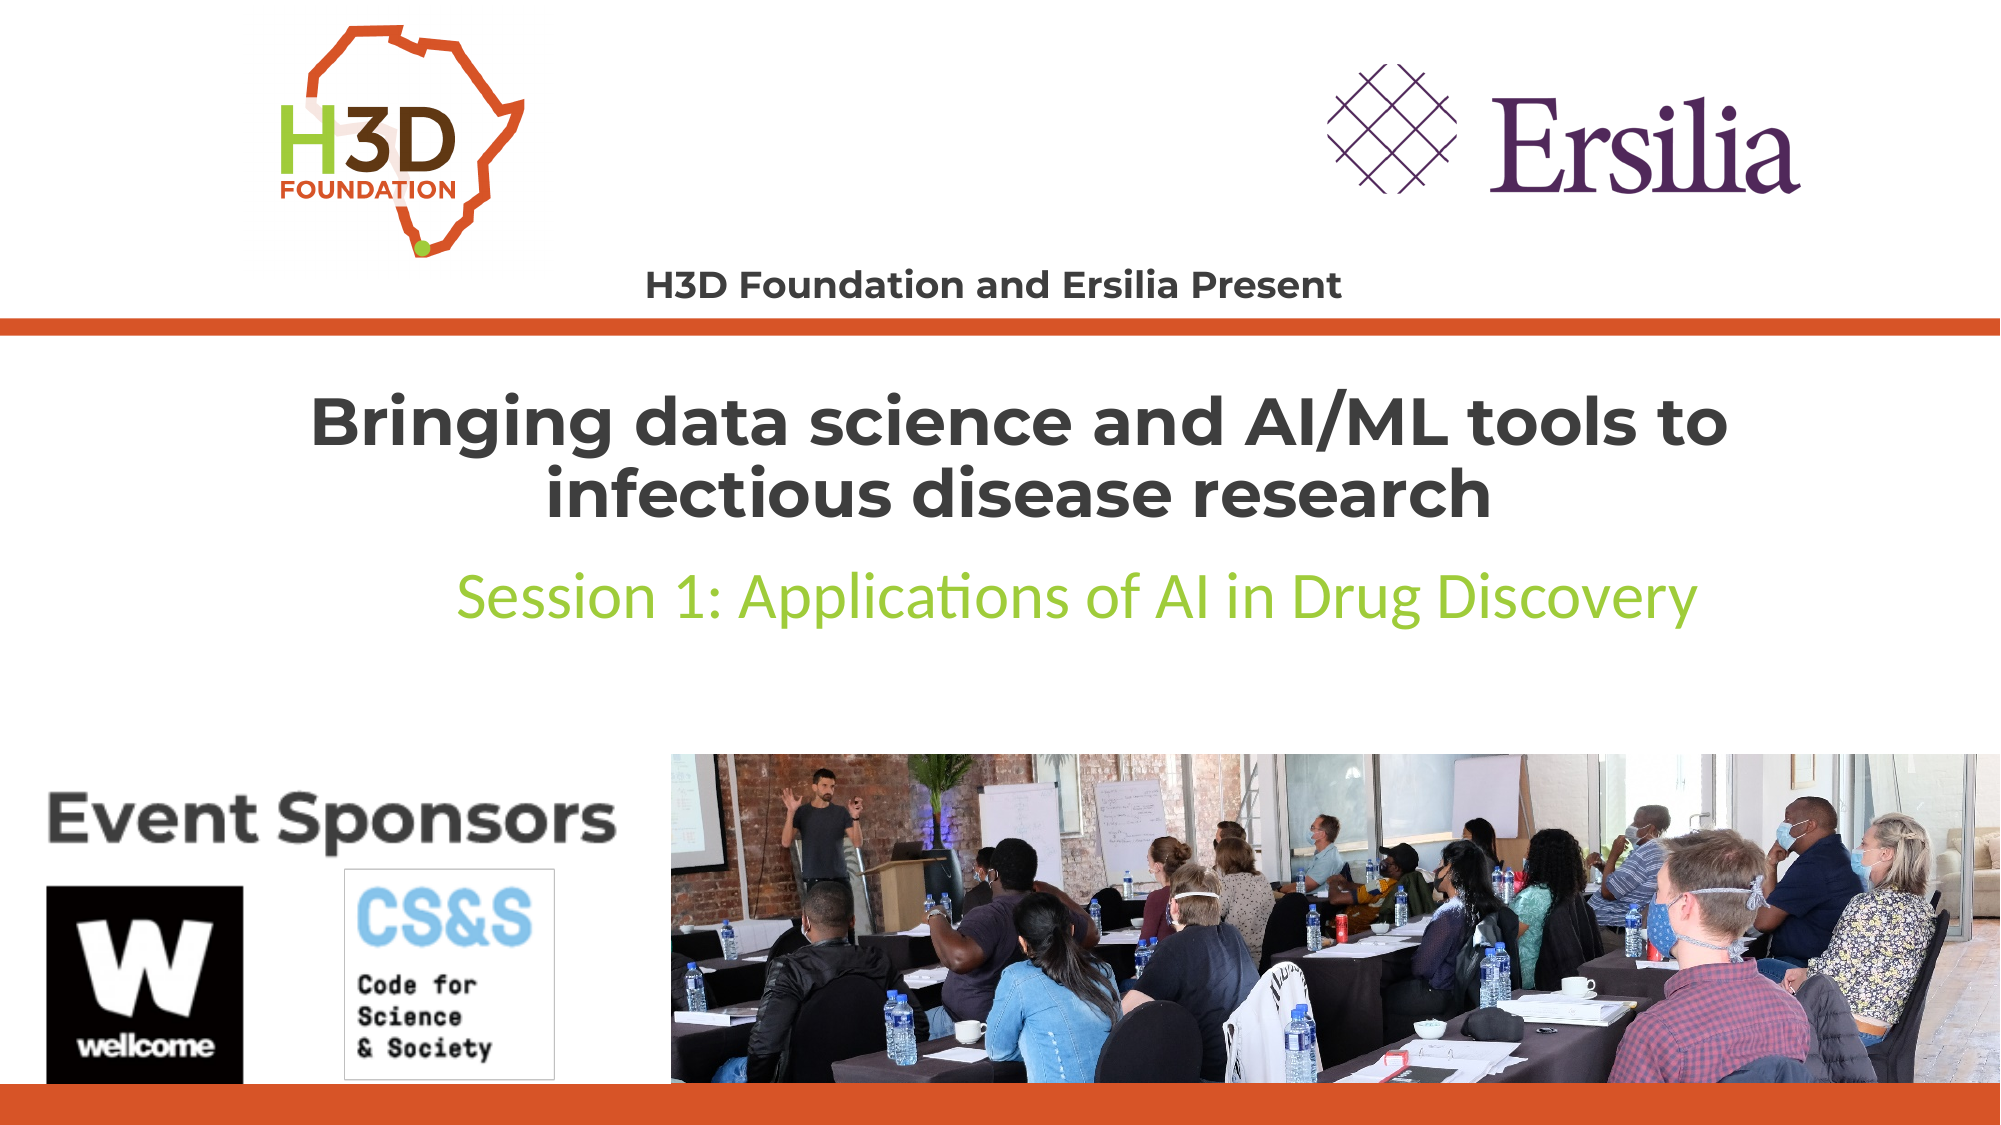

Bringing data science and AI/ML tools to infectious disease research

Session 1: Applications of AI in Drug Discovery